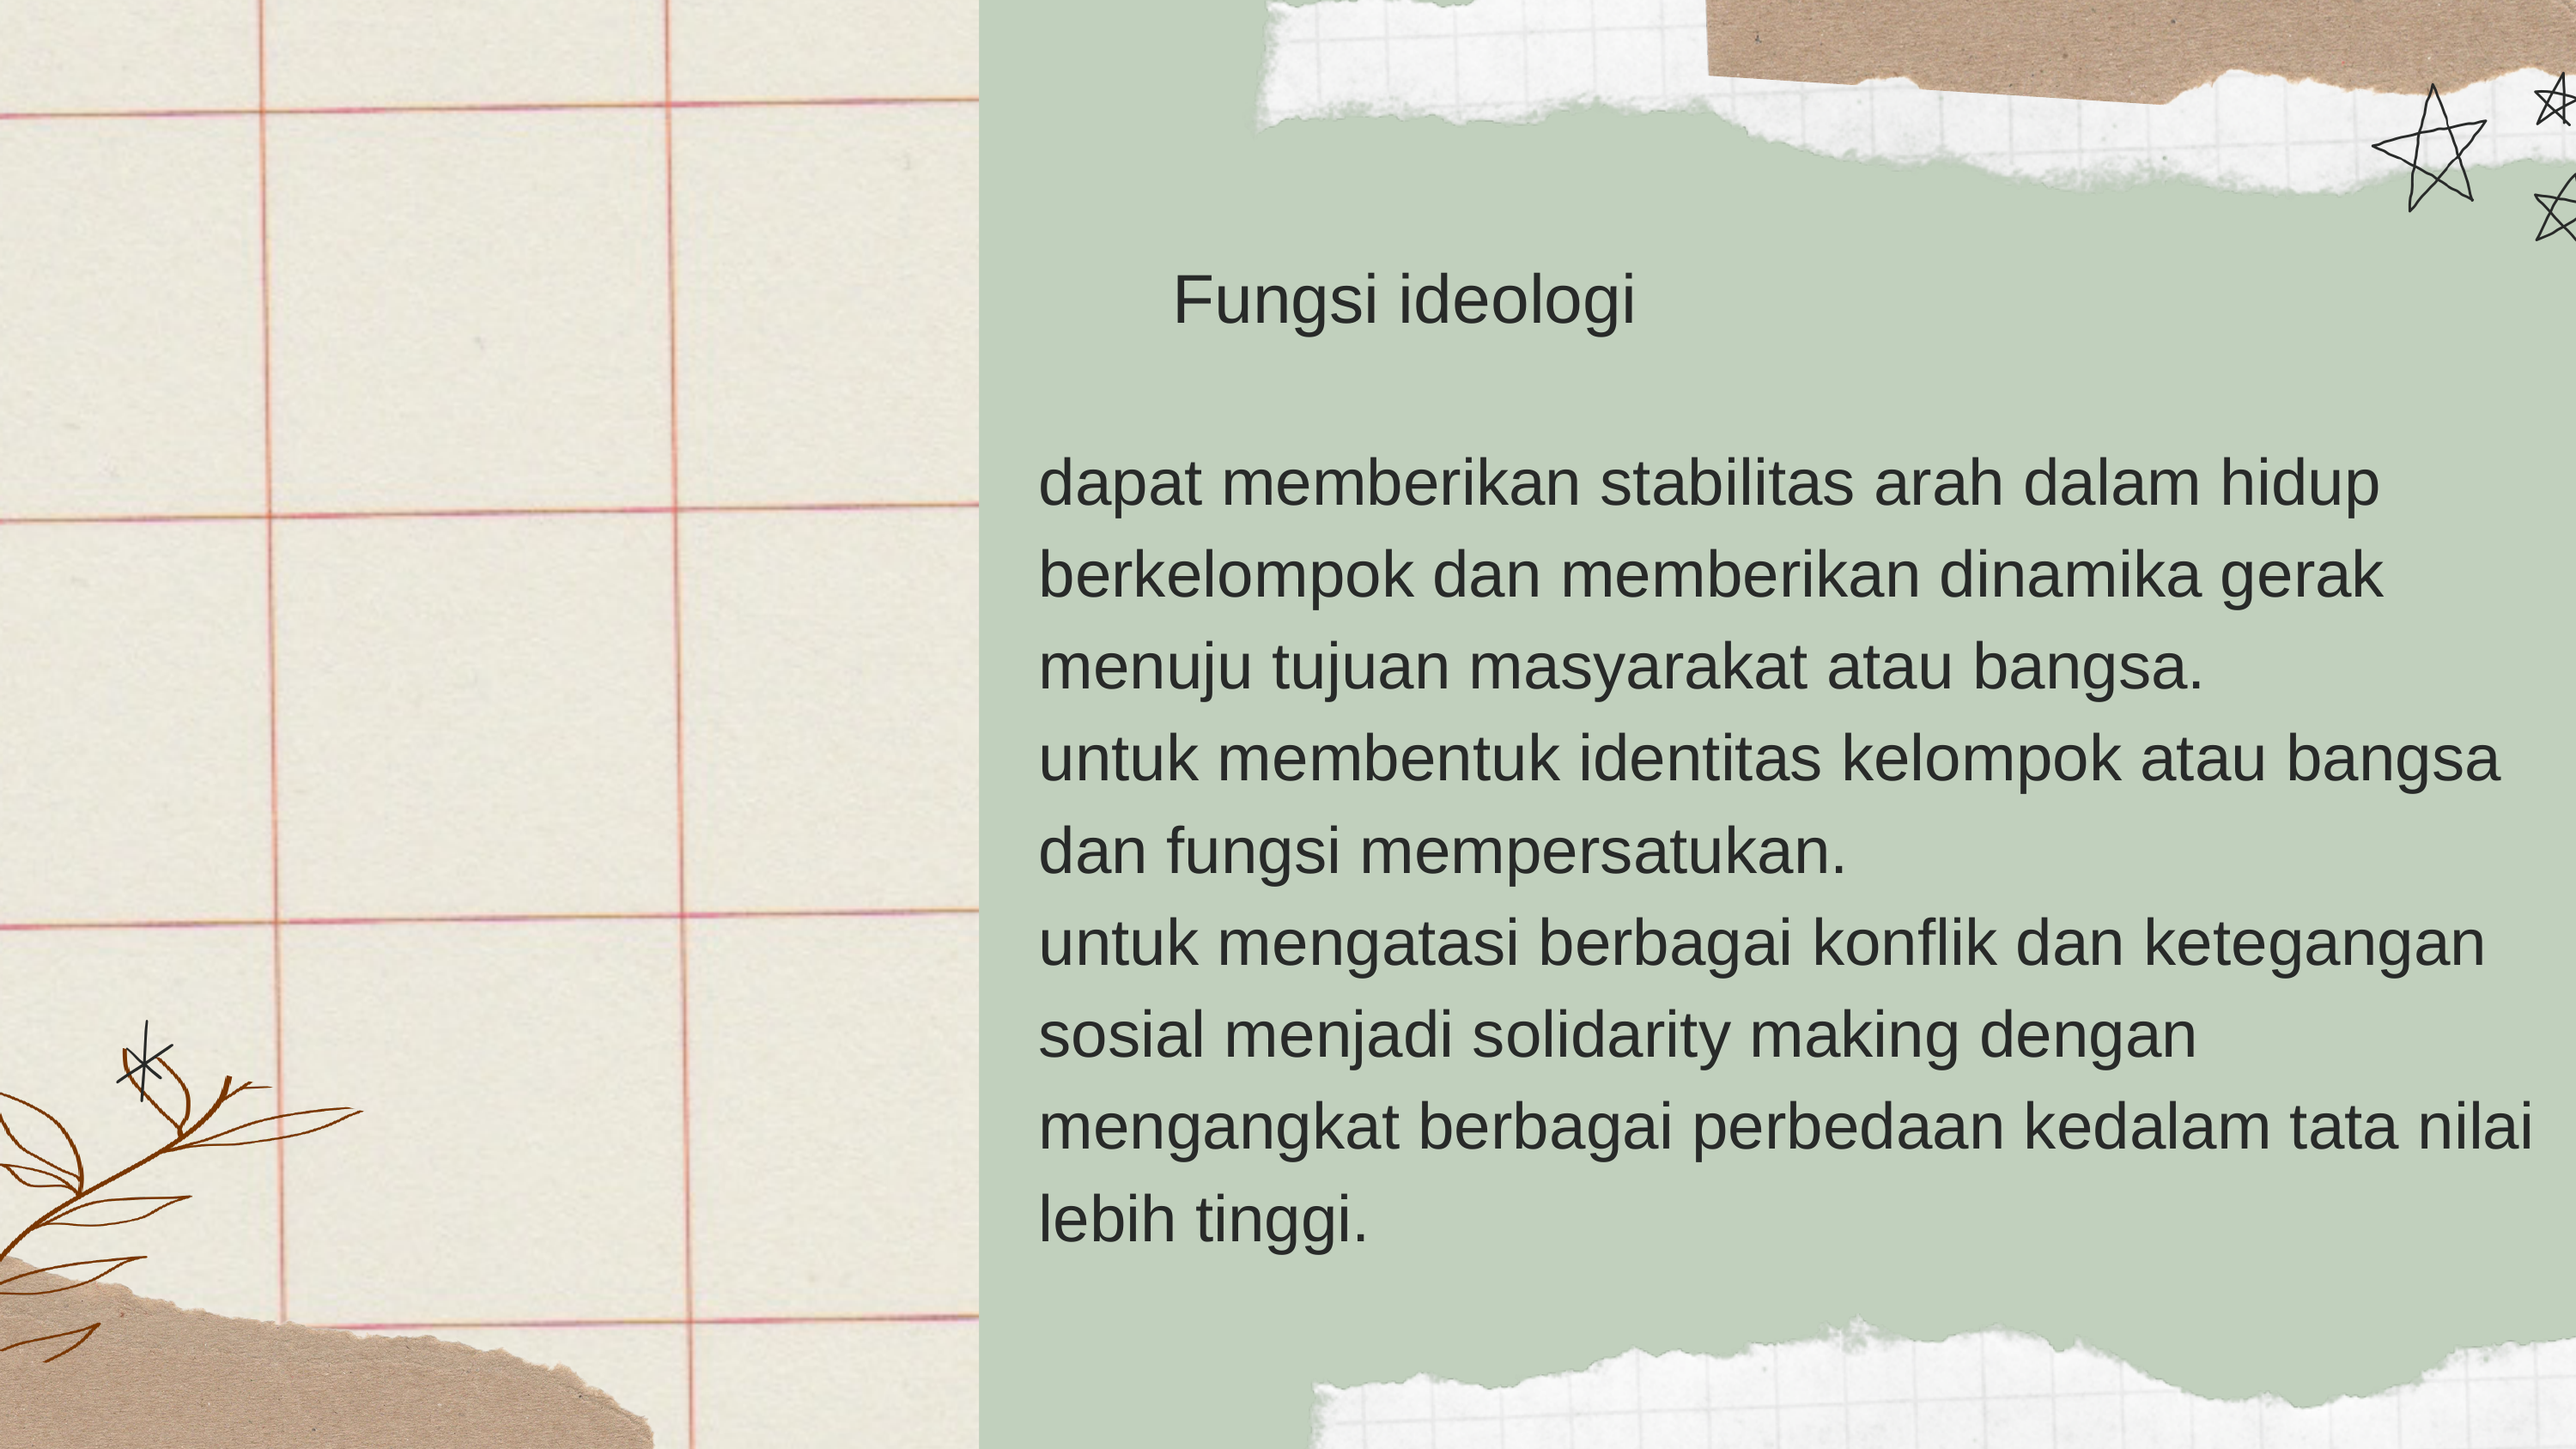

Fungsi ideologi
dapat memberikan stabilitas arah dalam hidup berkelompok dan memberikan dinamika gerak menuju tujuan masyarakat atau bangsa.
untuk membentuk identitas kelompok atau bangsa dan fungsi mempersatukan.
untuk mengatasi berbagai konflik dan ketegangan sosial menjadi solidarity making dengan mengangkat berbagai perbedaan kedalam tata nilai lebih tinggi.